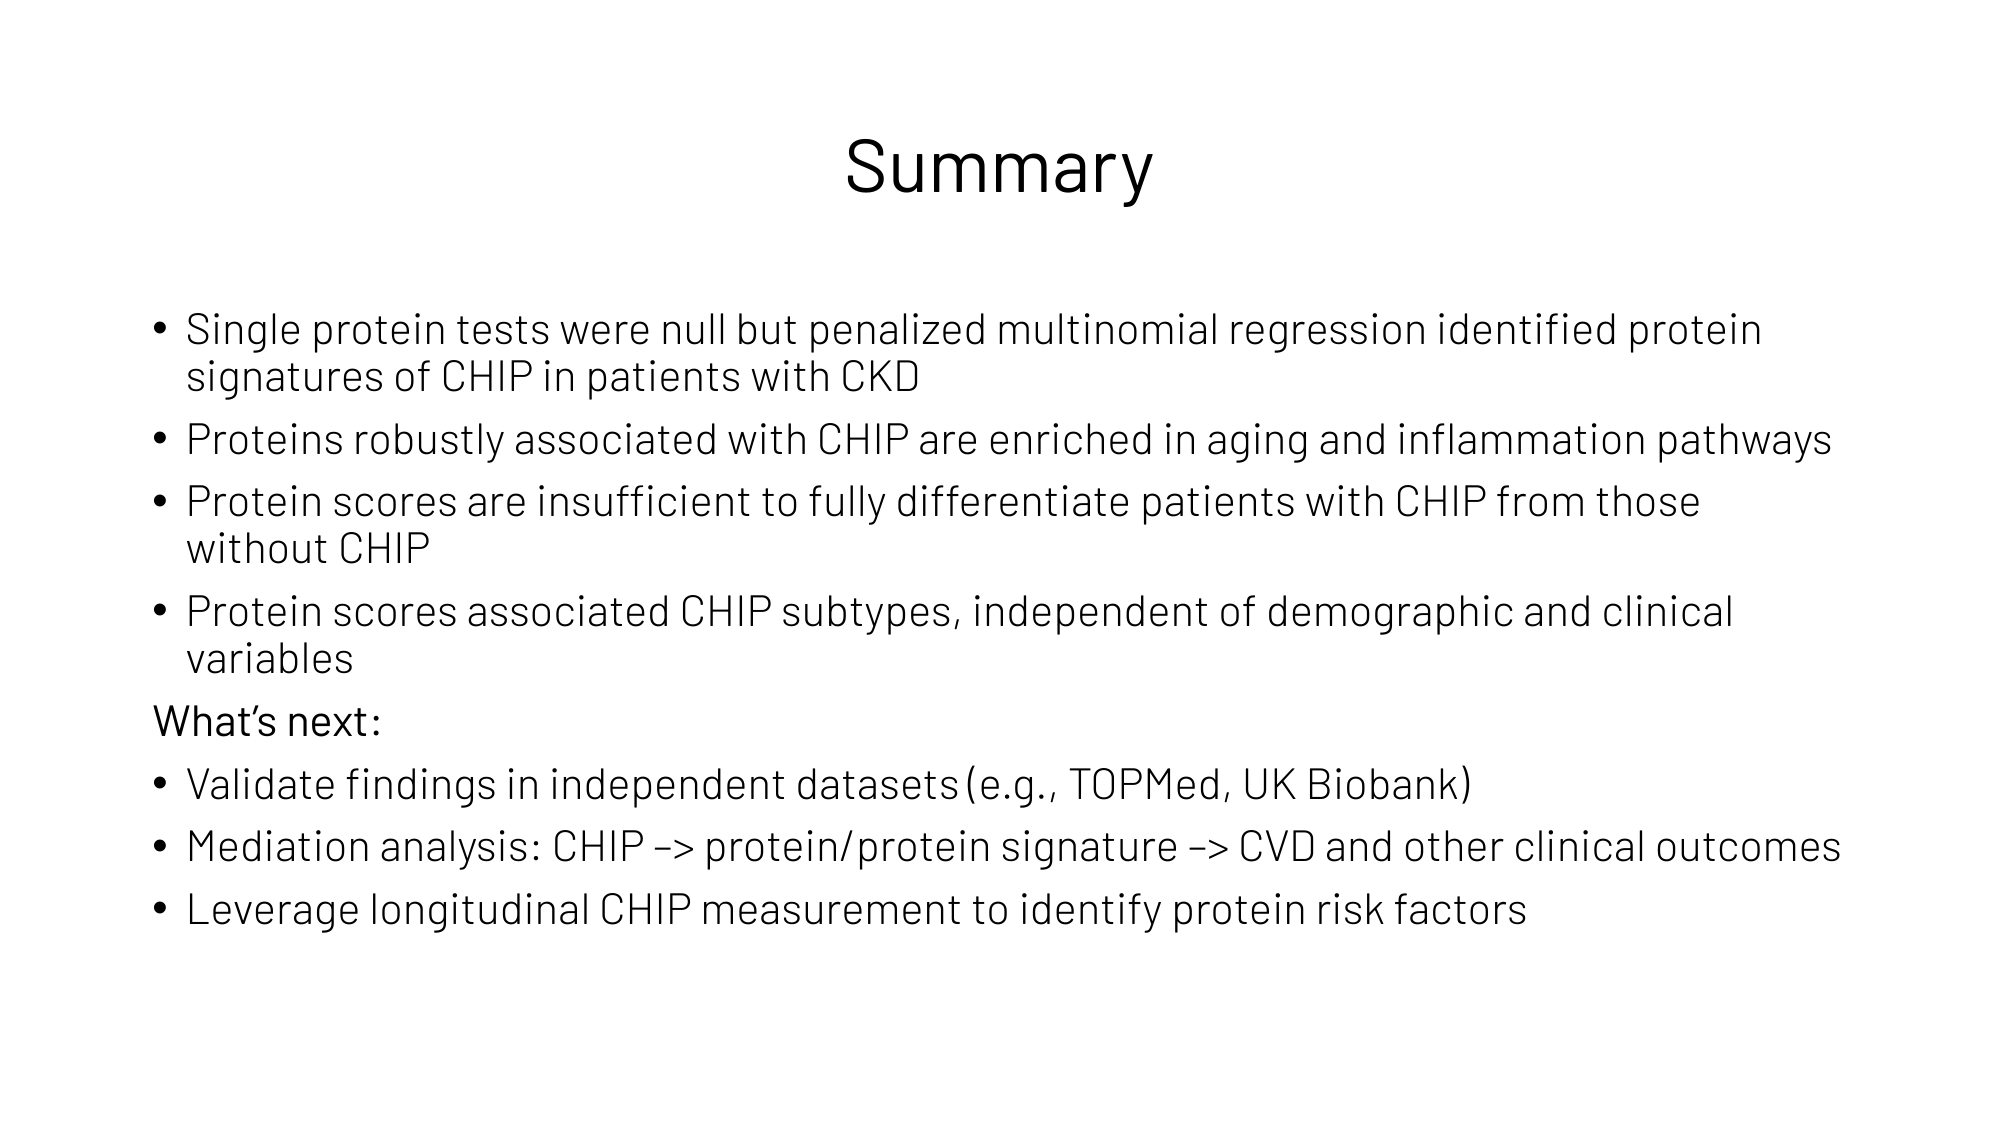

# Summary
Single protein tests were null but penalized multinomial regression identified protein signatures of CHIP in patients with CKD
Proteins robustly associated with CHIP are enriched in aging and inflammation pathways
Protein scores are insufficient to fully differentiate patients with CHIP from those without CHIP
Protein scores associated CHIP subtypes, independent of demographic and clinical variables
What’s next:
Validate findings in independent datasets (e.g., TOPMed, UK Biobank)
Mediation analysis: CHIP –> protein/protein signature –> CVD and other clinical outcomes
Leverage longitudinal CHIP measurement to identify protein risk factors